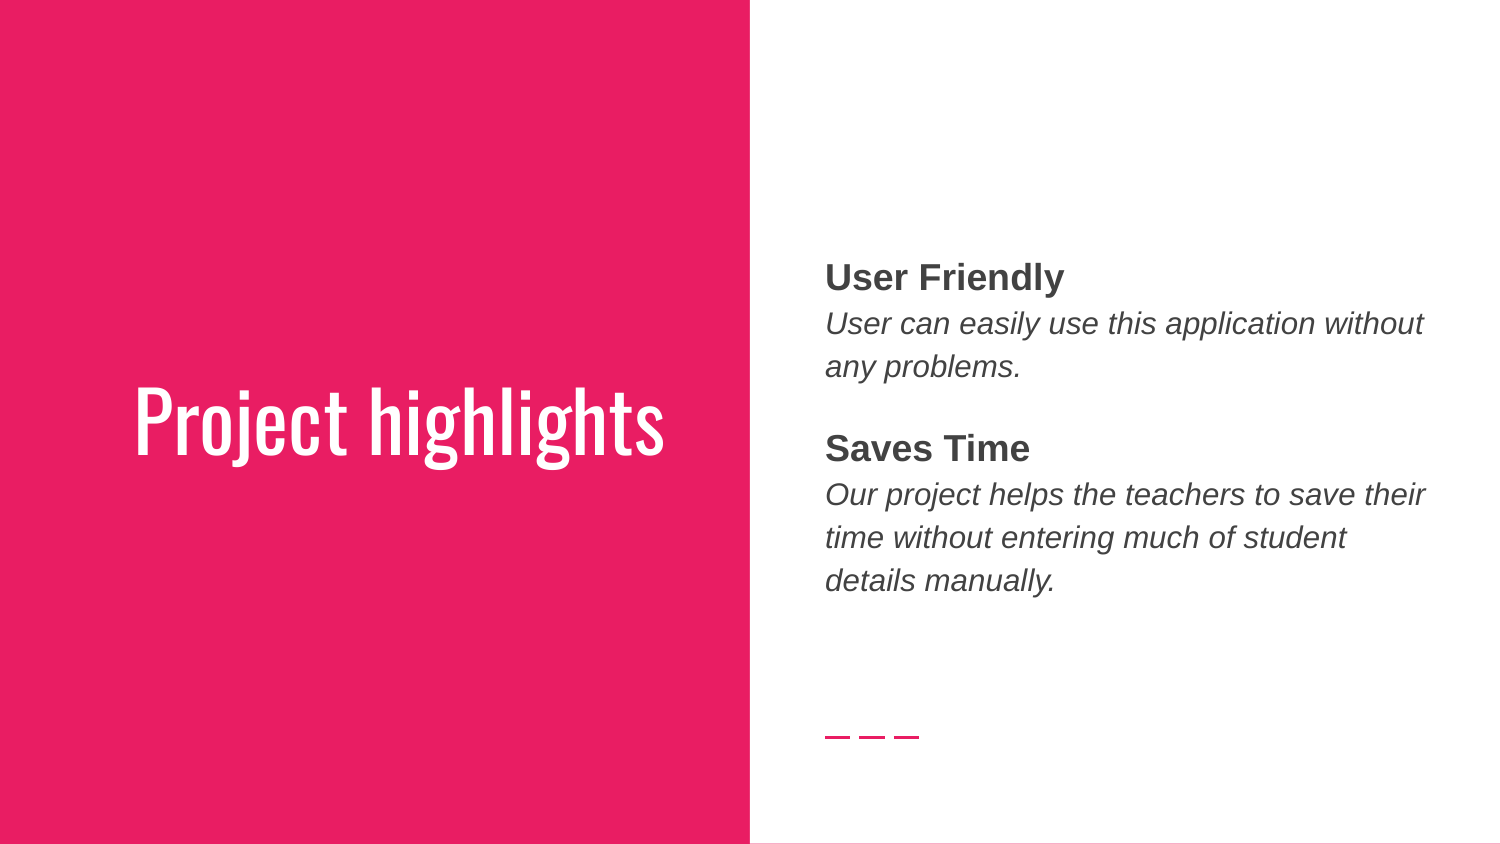

User Friendly
User can easily use this application without any problems.
Saves Time
Our project helps the teachers to save their time without entering much of student details manually.
# Project highlights